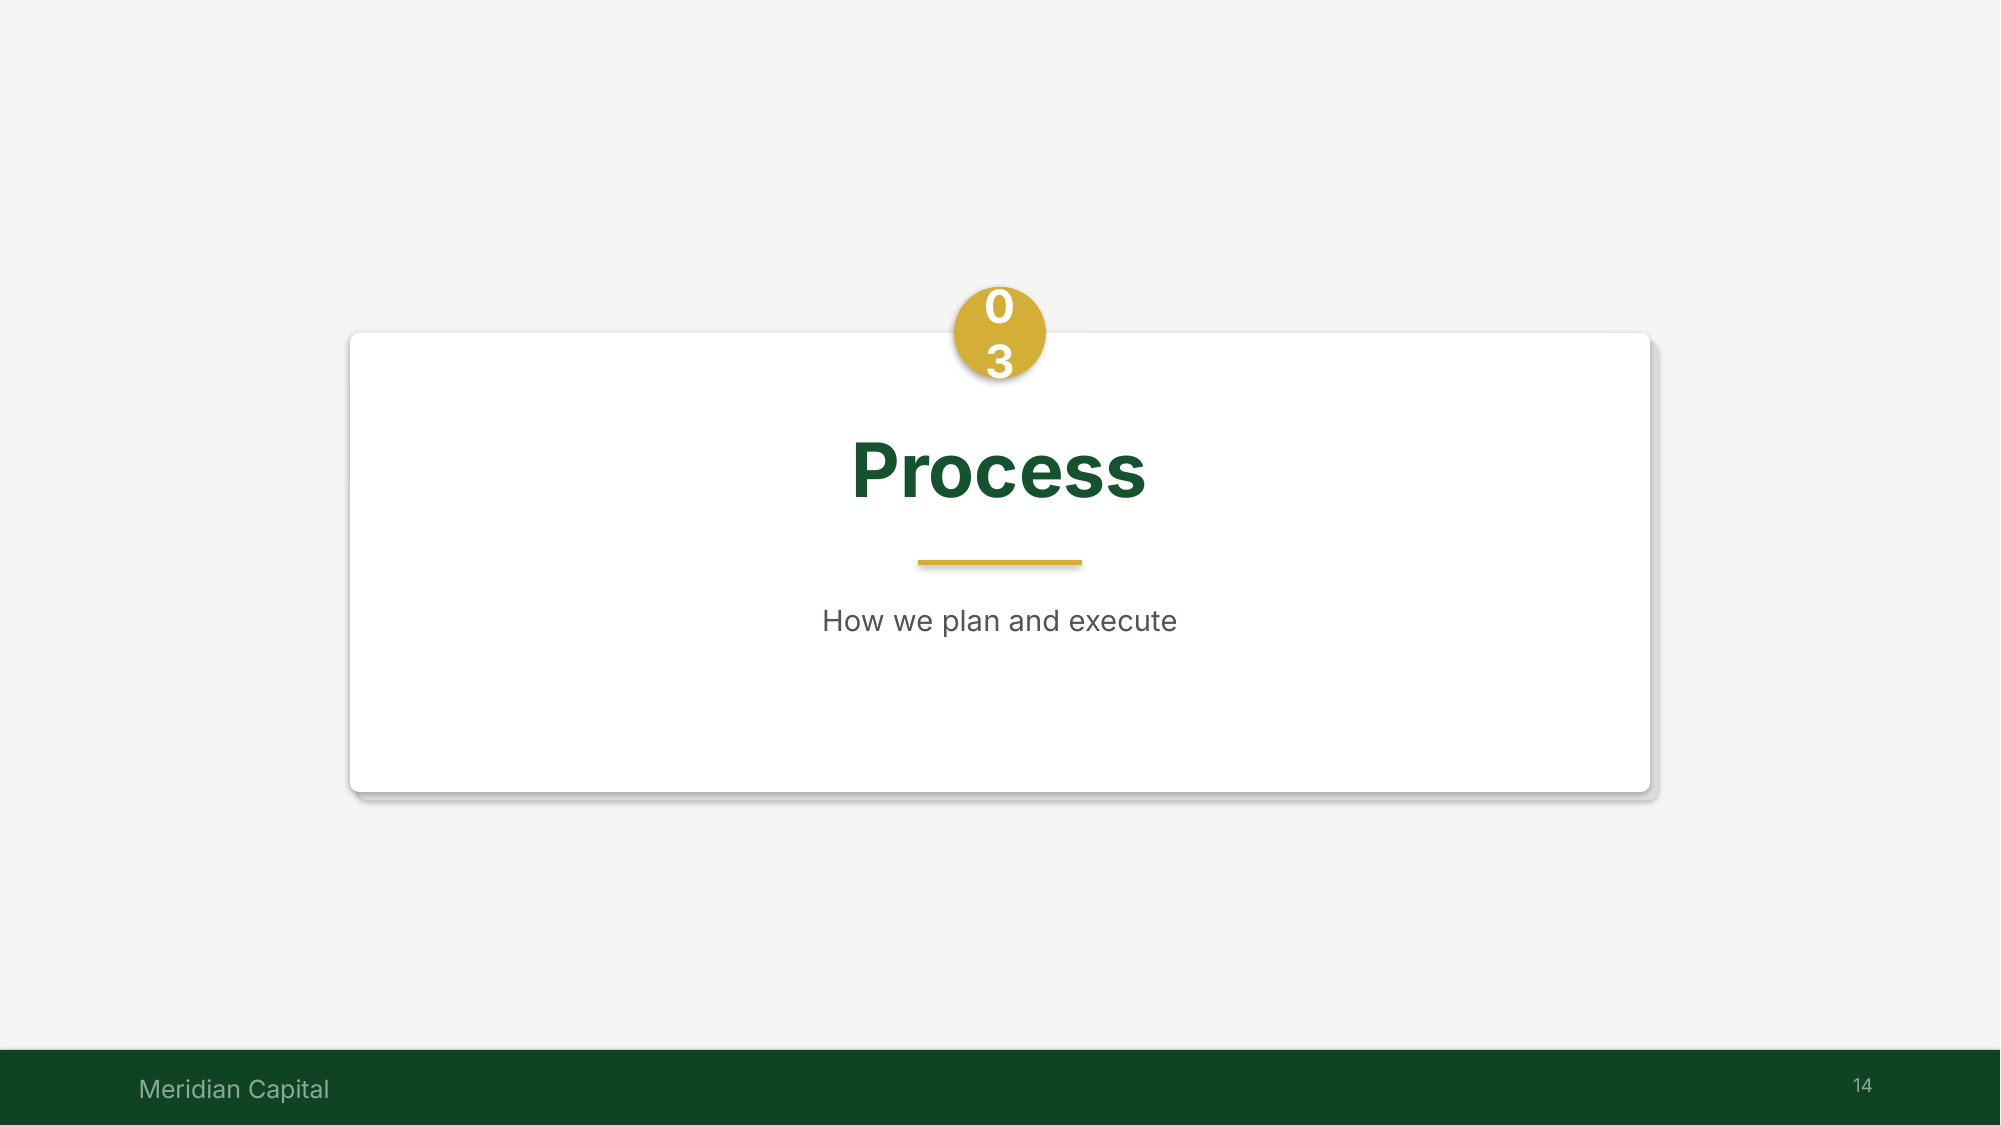

03

Process
How we plan and execute

Meridian Capital
14